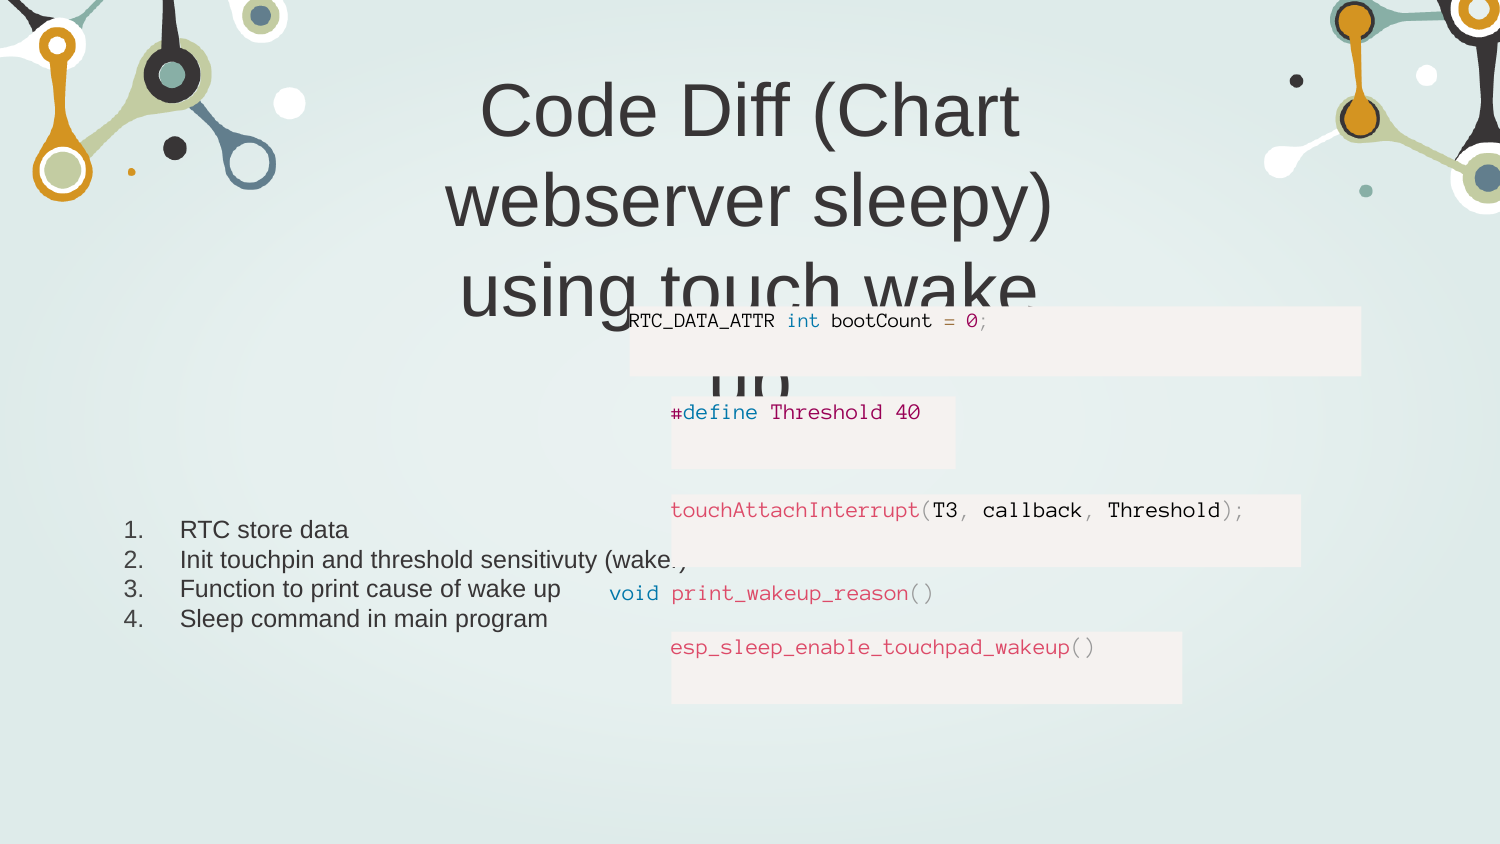

# Code Diff (Chart webserver sleepy) using touch wake up
RTC_DATA_ATTR int bootCount = 0;

RTC store data
Init touchpin and threshold sensitivuty (waker)
Function to print cause of wake up
Sleep command in main program
#define Threshold 40
﻿touchAttachInterrupt(T3, callback, Threshold);
void print_wakeup_reason()
esp_sleep_enable_touchpad_wakeup()﻿